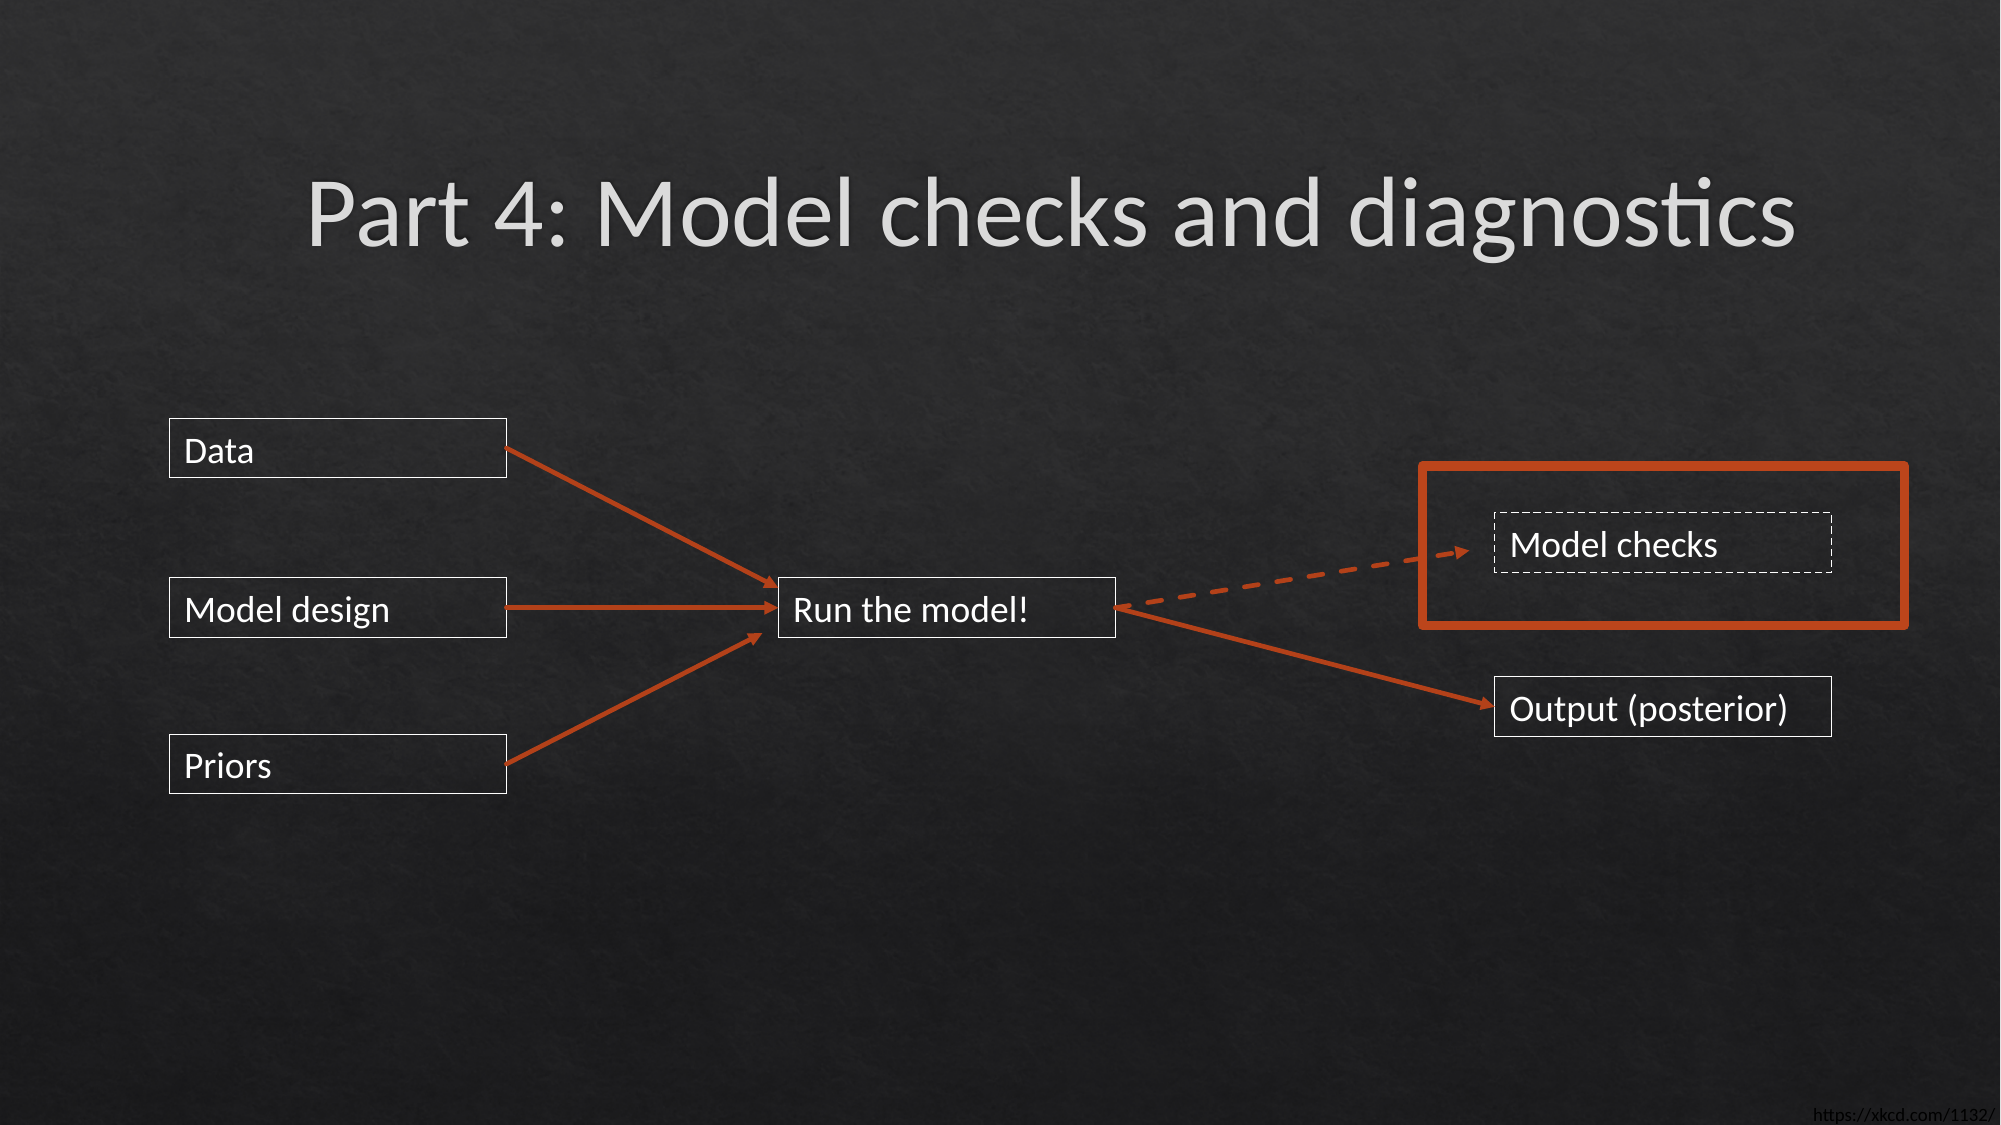

# Part 4: Model checks and diagnostics
Data

Model checks
Model design
Run the model!
Output (posterior)
Priors
https://xkcd.com/1132/